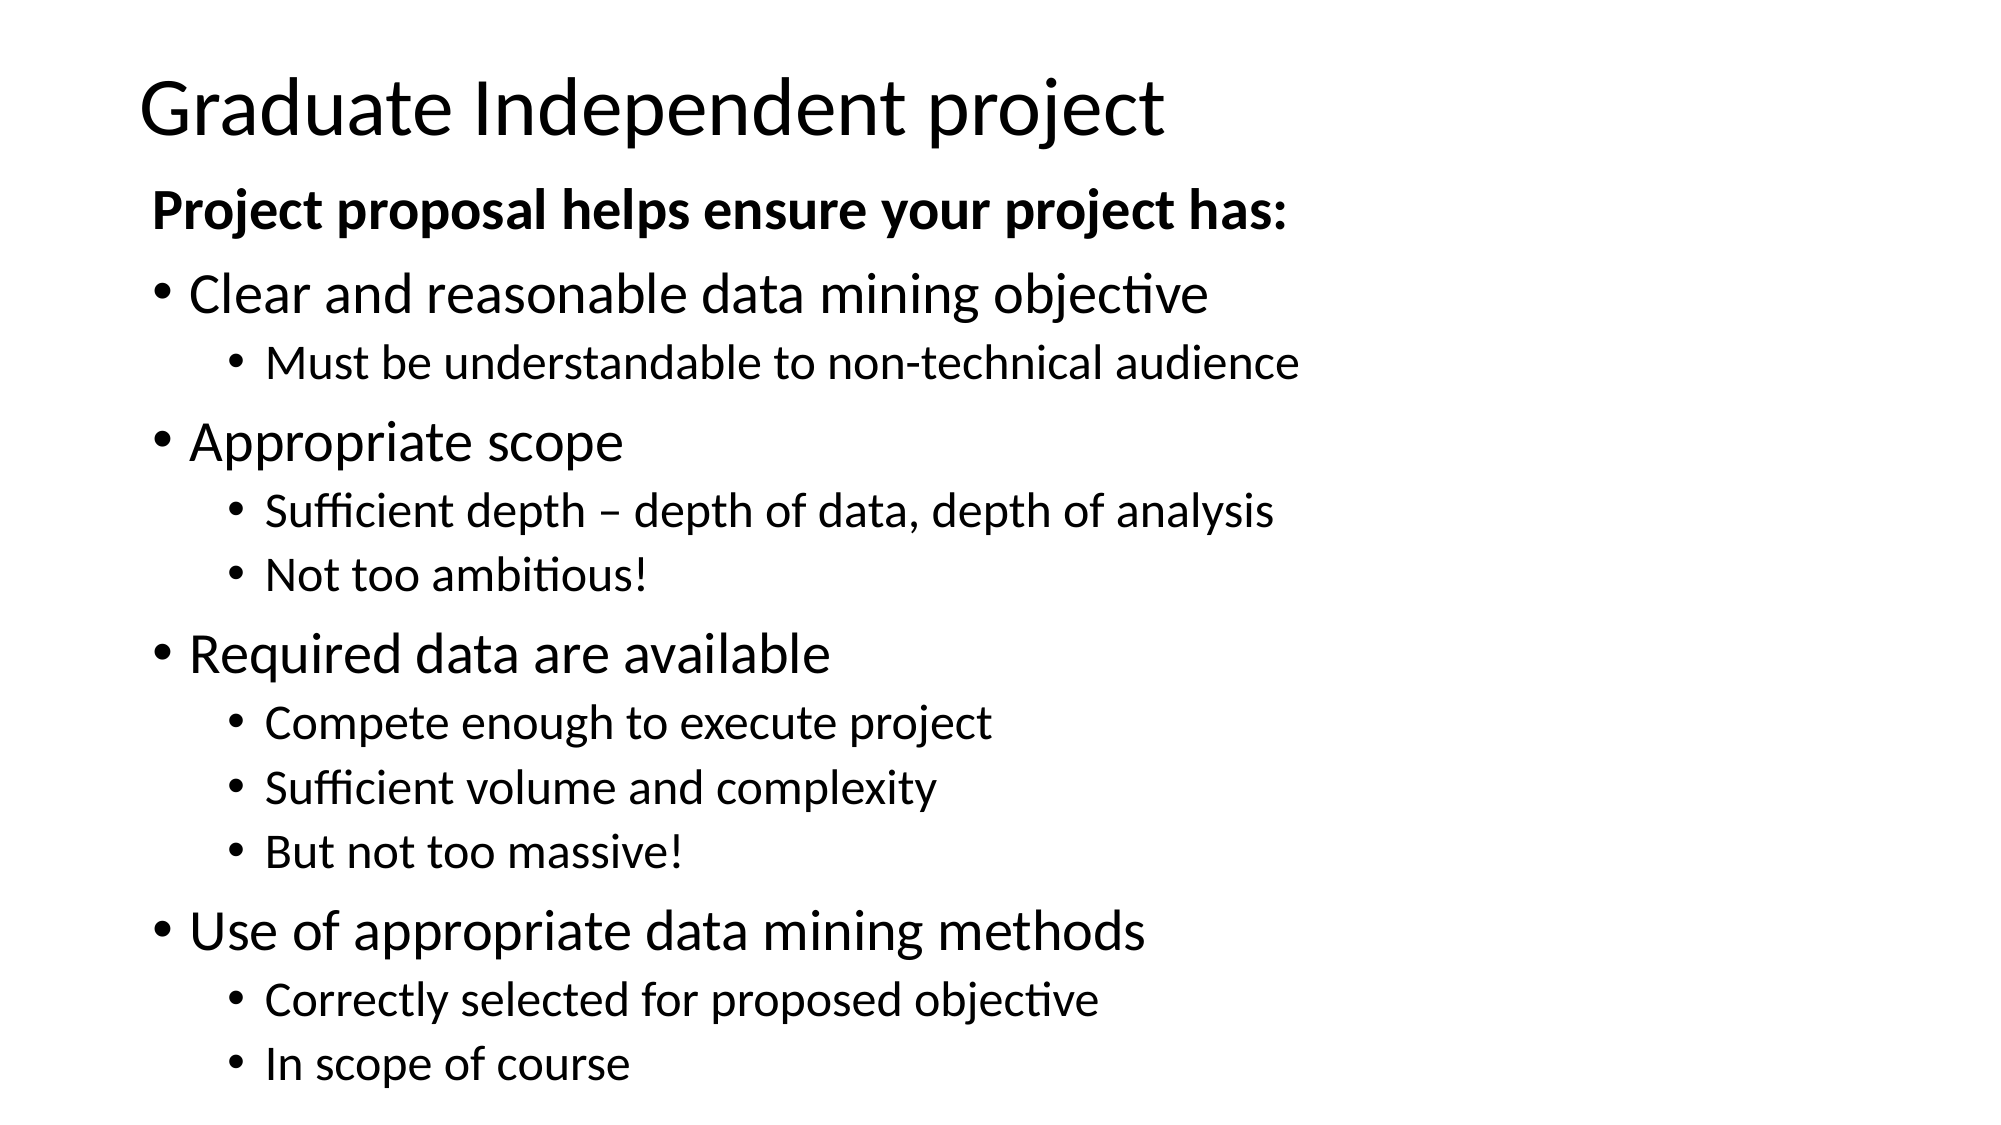

# Graduate Independent project
Project proposal helps ensure your project has:
Clear and reasonable data mining objective
Must be understandable to non-technical audience
Appropriate scope
Sufficient depth – depth of data, depth of analysis
Not too ambitious!
Required data are available
Compete enough to execute project
Sufficient volume and complexity
But not too massive!
Use of appropriate data mining methods
Correctly selected for proposed objective
In scope of course